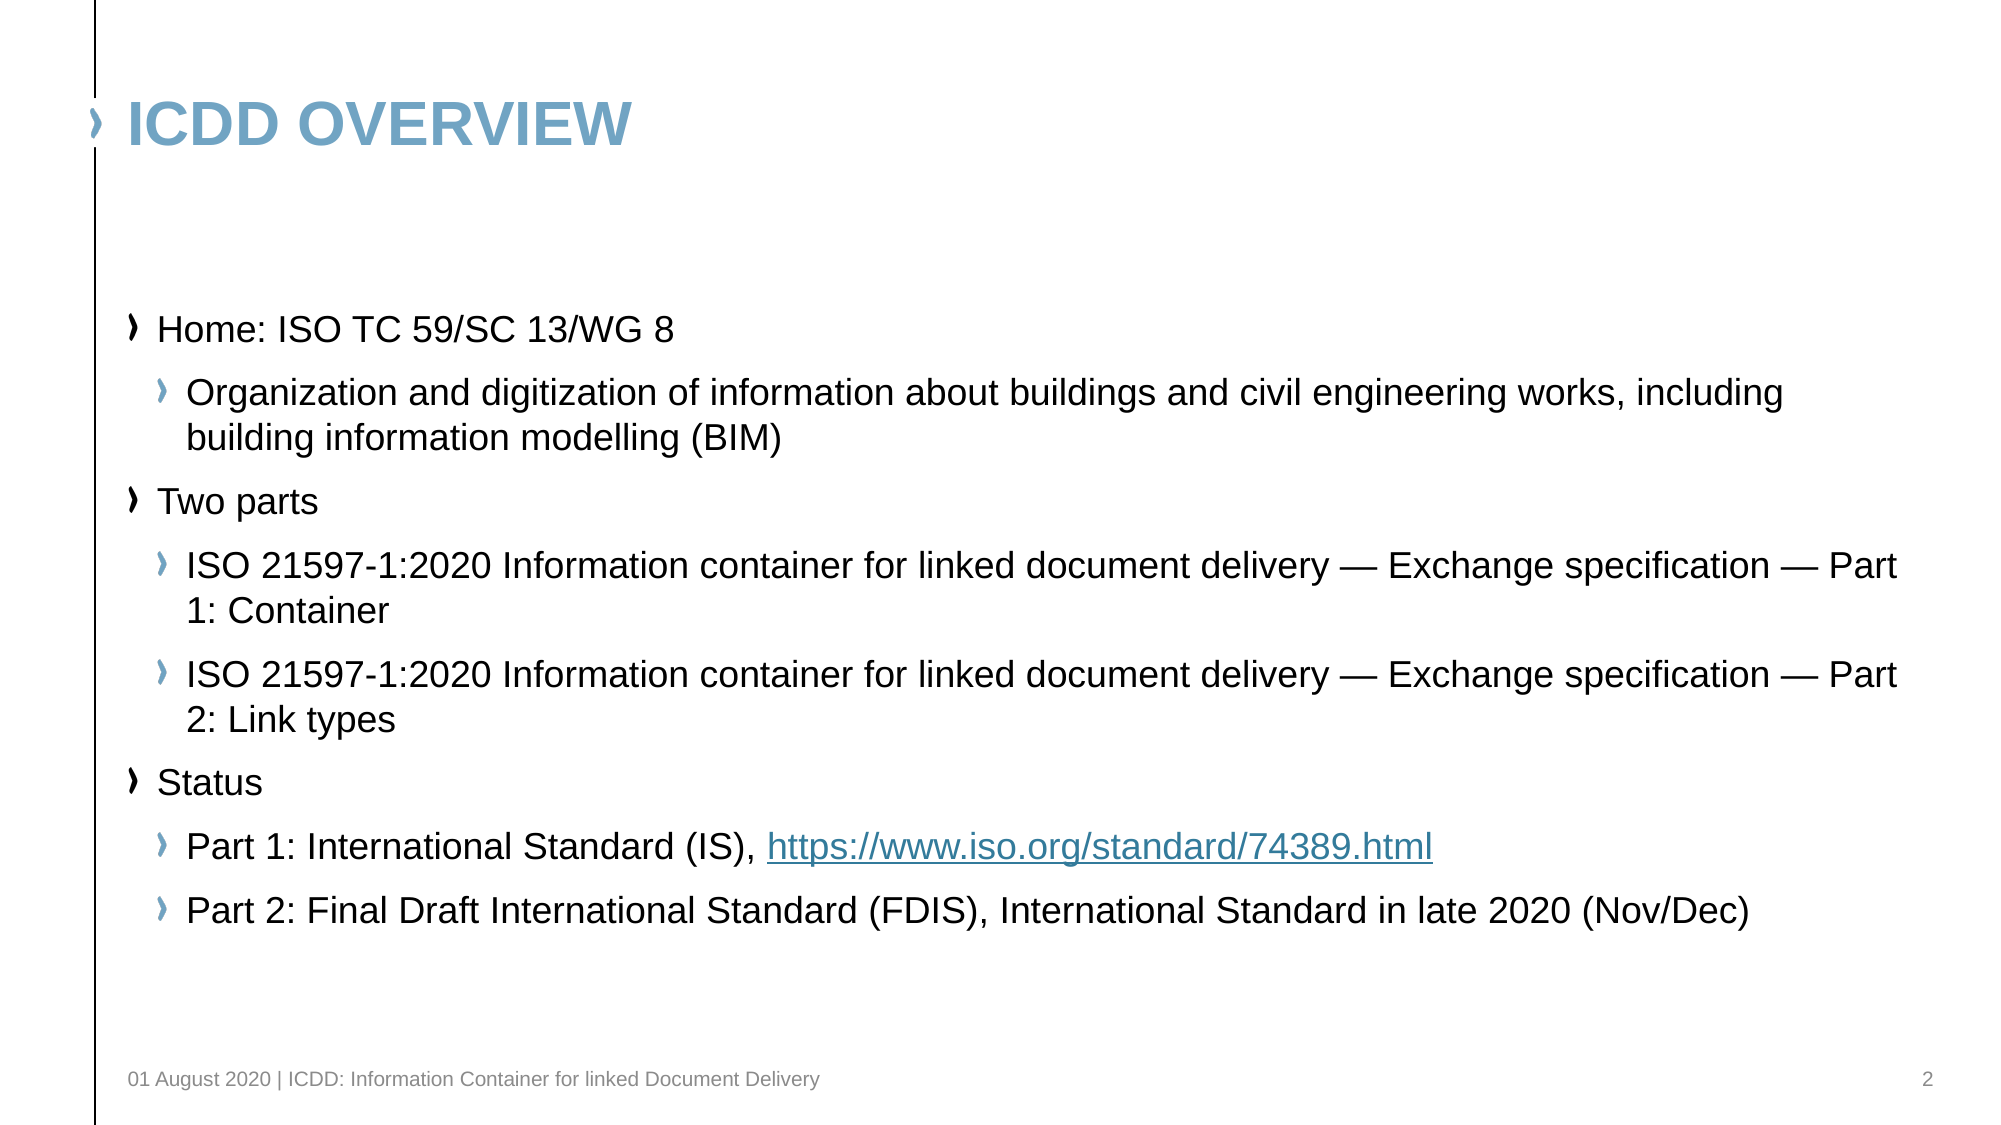

# ICDD overview
Home: ISO TC 59/SC 13/WG 8
Organization and digitization of information about buildings and civil engineering works, including building information modelling (BIM)
Two parts
ISO 21597-1:2020 Information container for linked document delivery — Exchange specification — Part 1: Container
ISO 21597-1:2020 Information container for linked document delivery — Exchange specification — Part 2: Link types
Status
Part 1: International Standard (IS), https://www.iso.org/standard/74389.html
Part 2: Final Draft International Standard (FDIS), International Standard in late 2020 (Nov/Dec)

01 August 2020 | ICDD: Information Container for linked Document Delivery

2